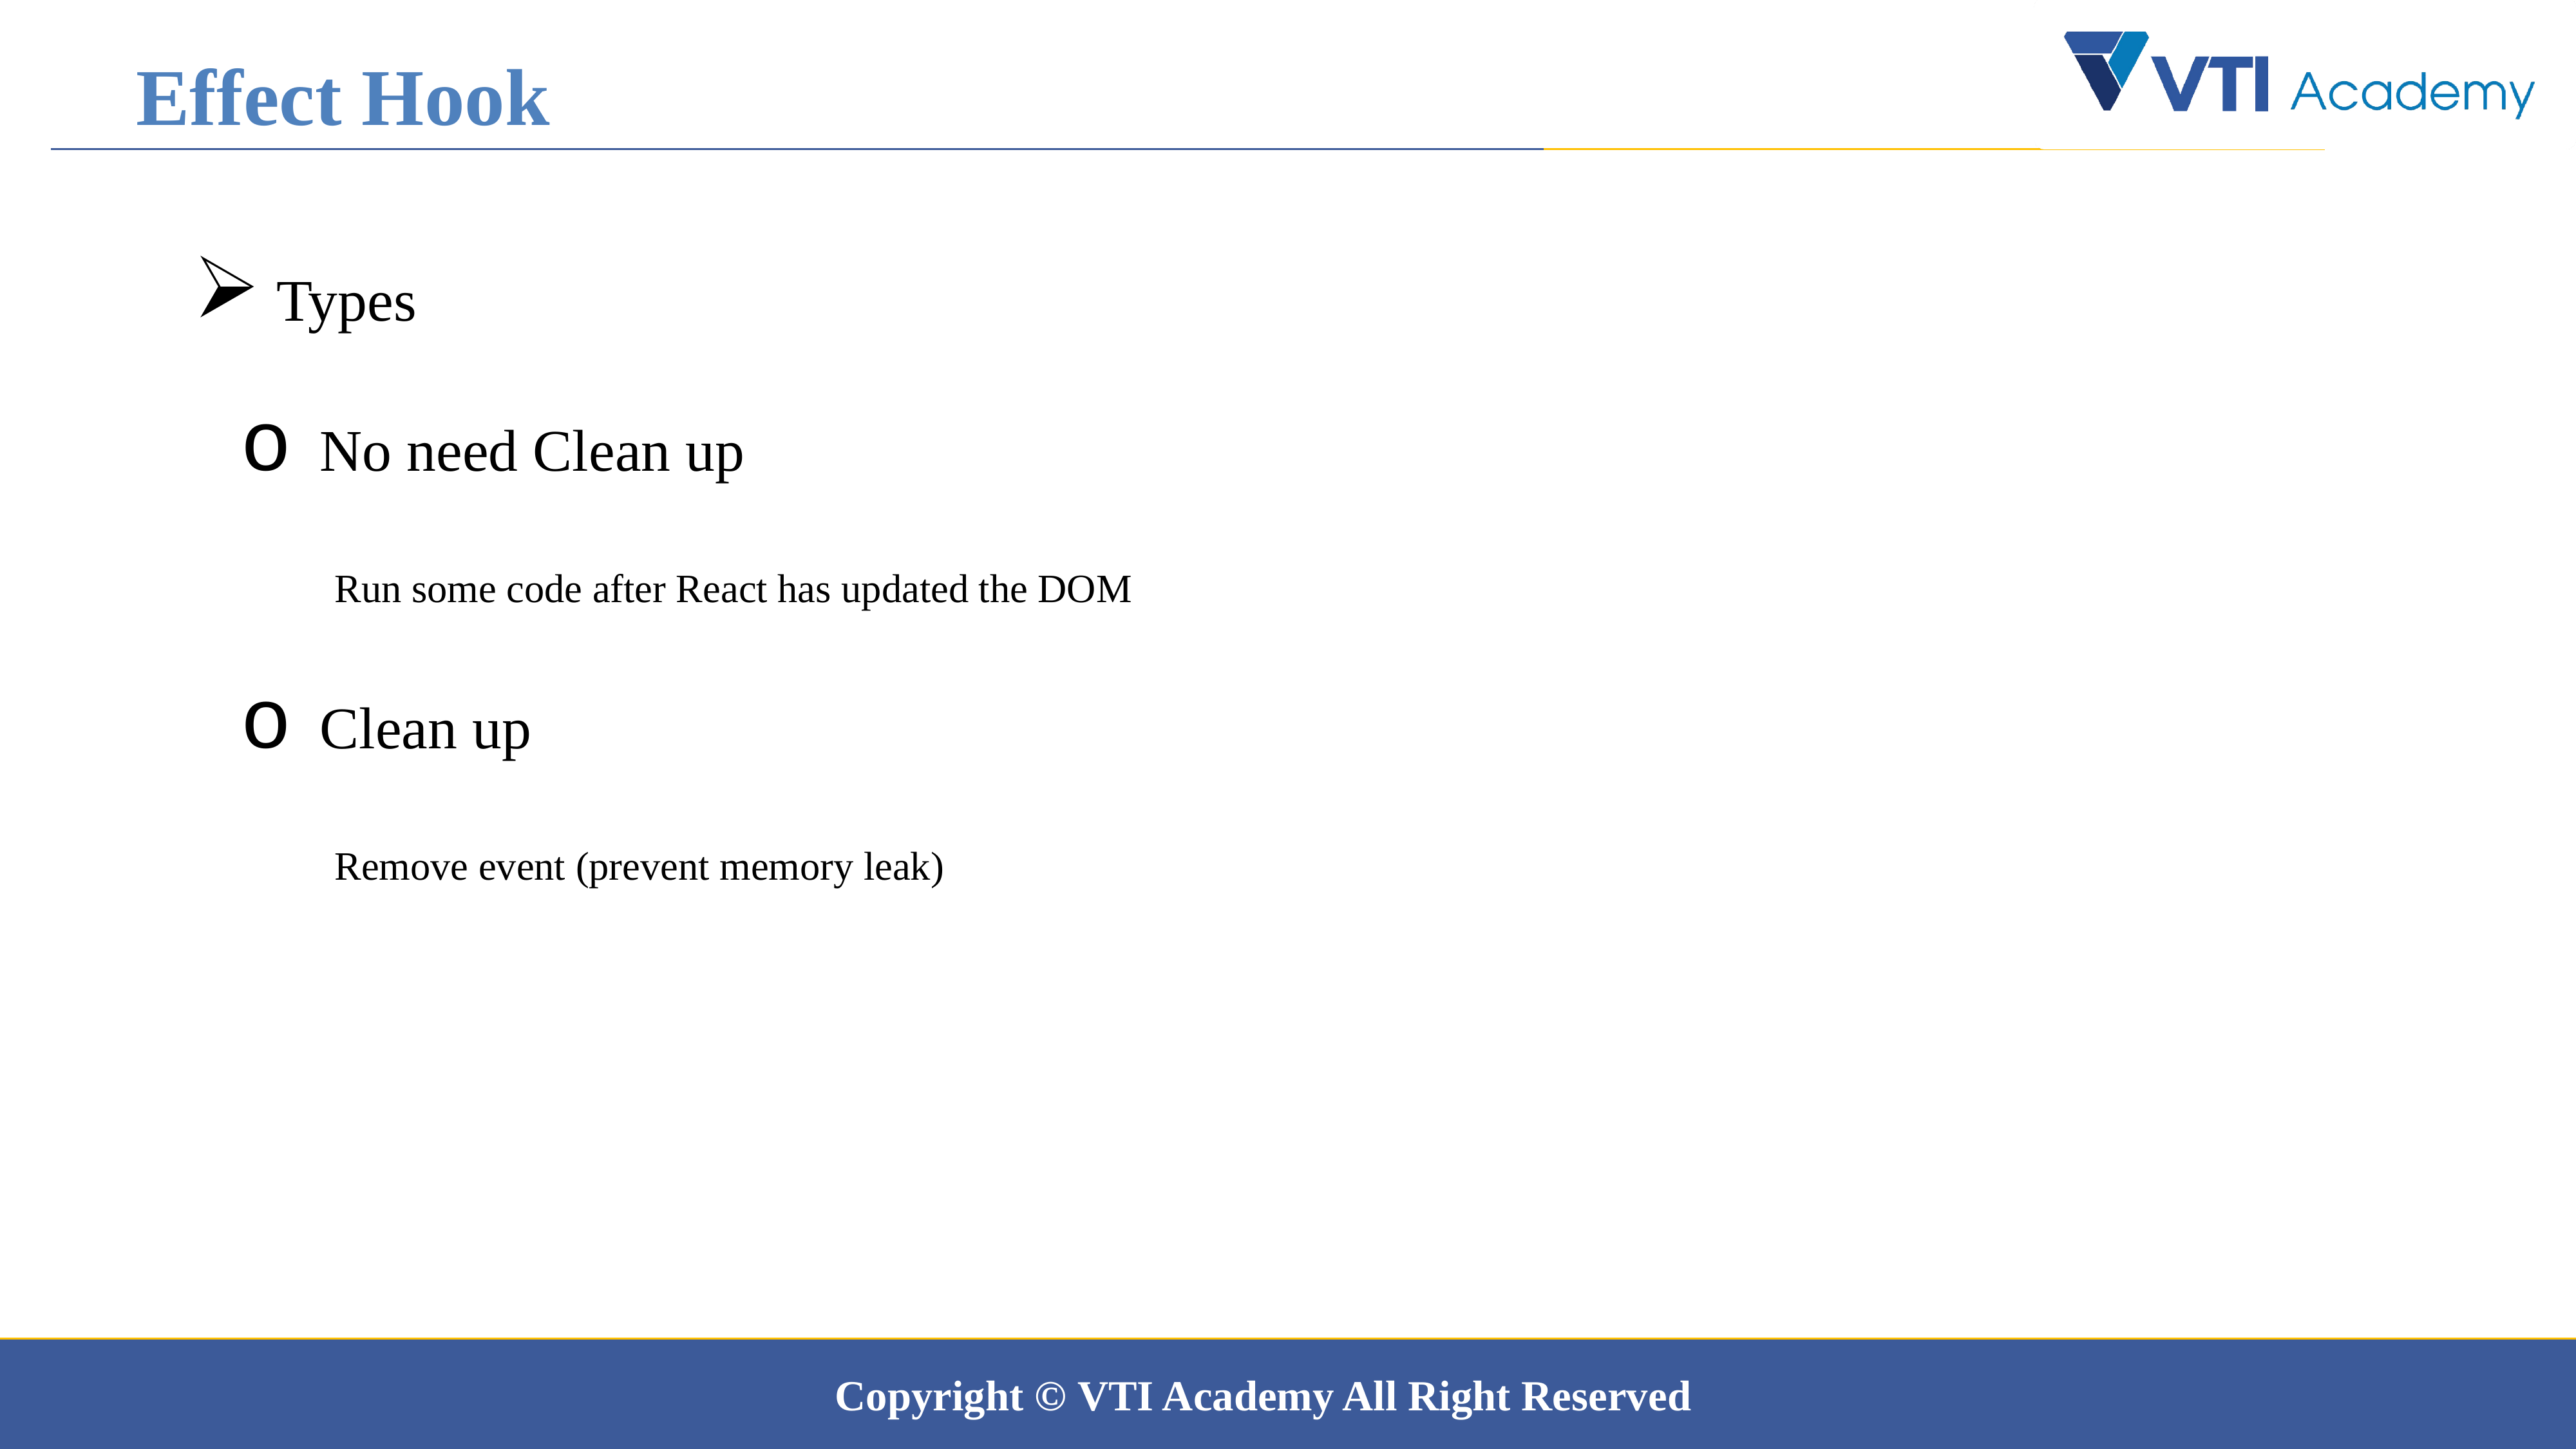

Effect Hook
 Types
 No need Clean up
Run some code after React has updated the DOM
 Clean up
Remove event (prevent memory leak)